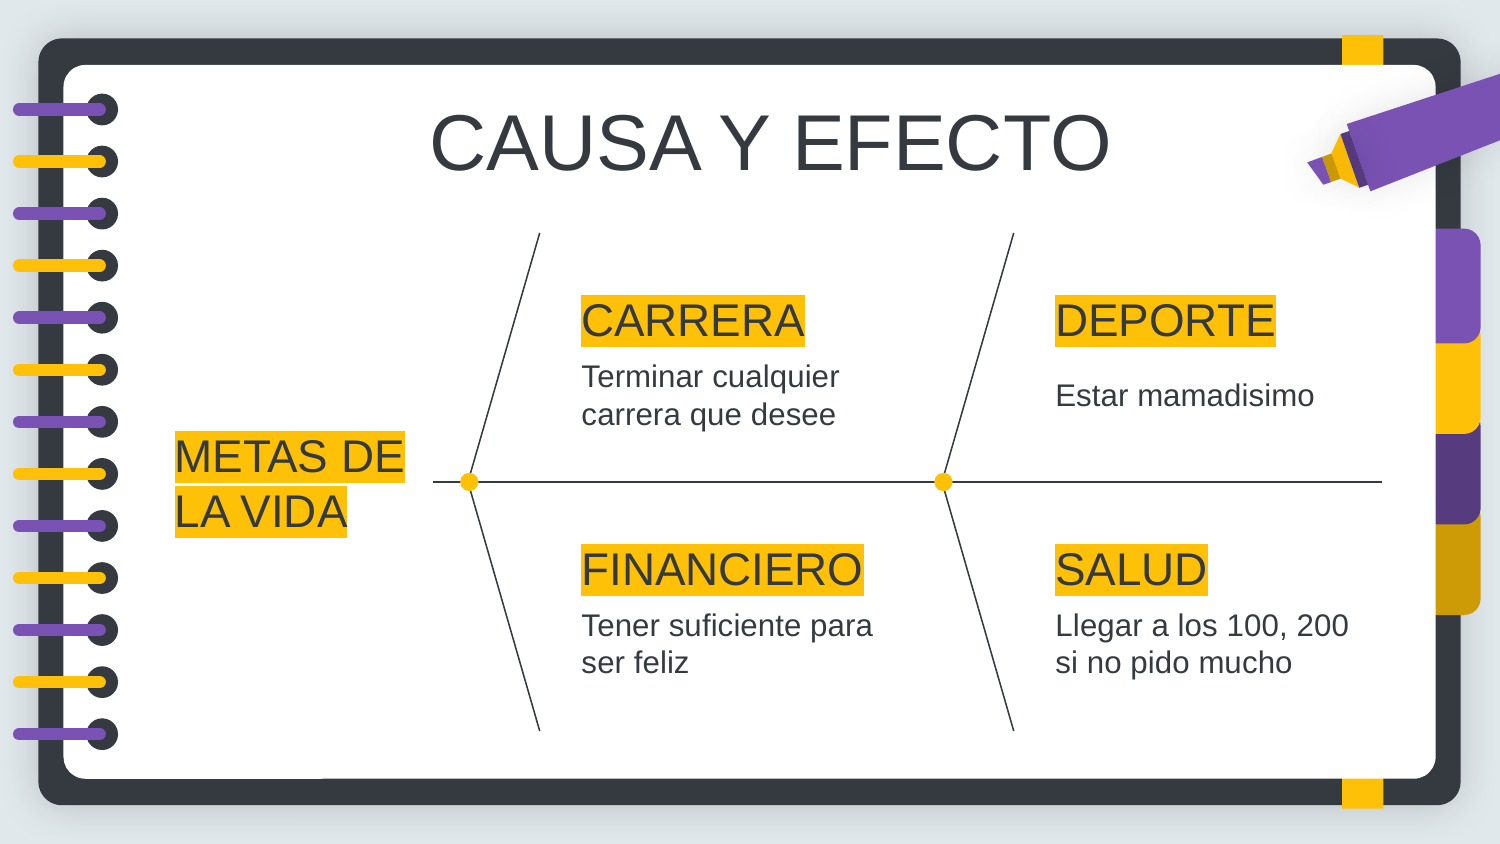

# CAUSA Y EFECTO

CARRERA
DEPORTE
Terminar cualquier carrera que desee
Estar mamadisimo
METAS DE LA VIDA
FINANCIERO
SALUD
Tener suficiente para ser feliz
Llegar a los 100, 200 si no pido mucho